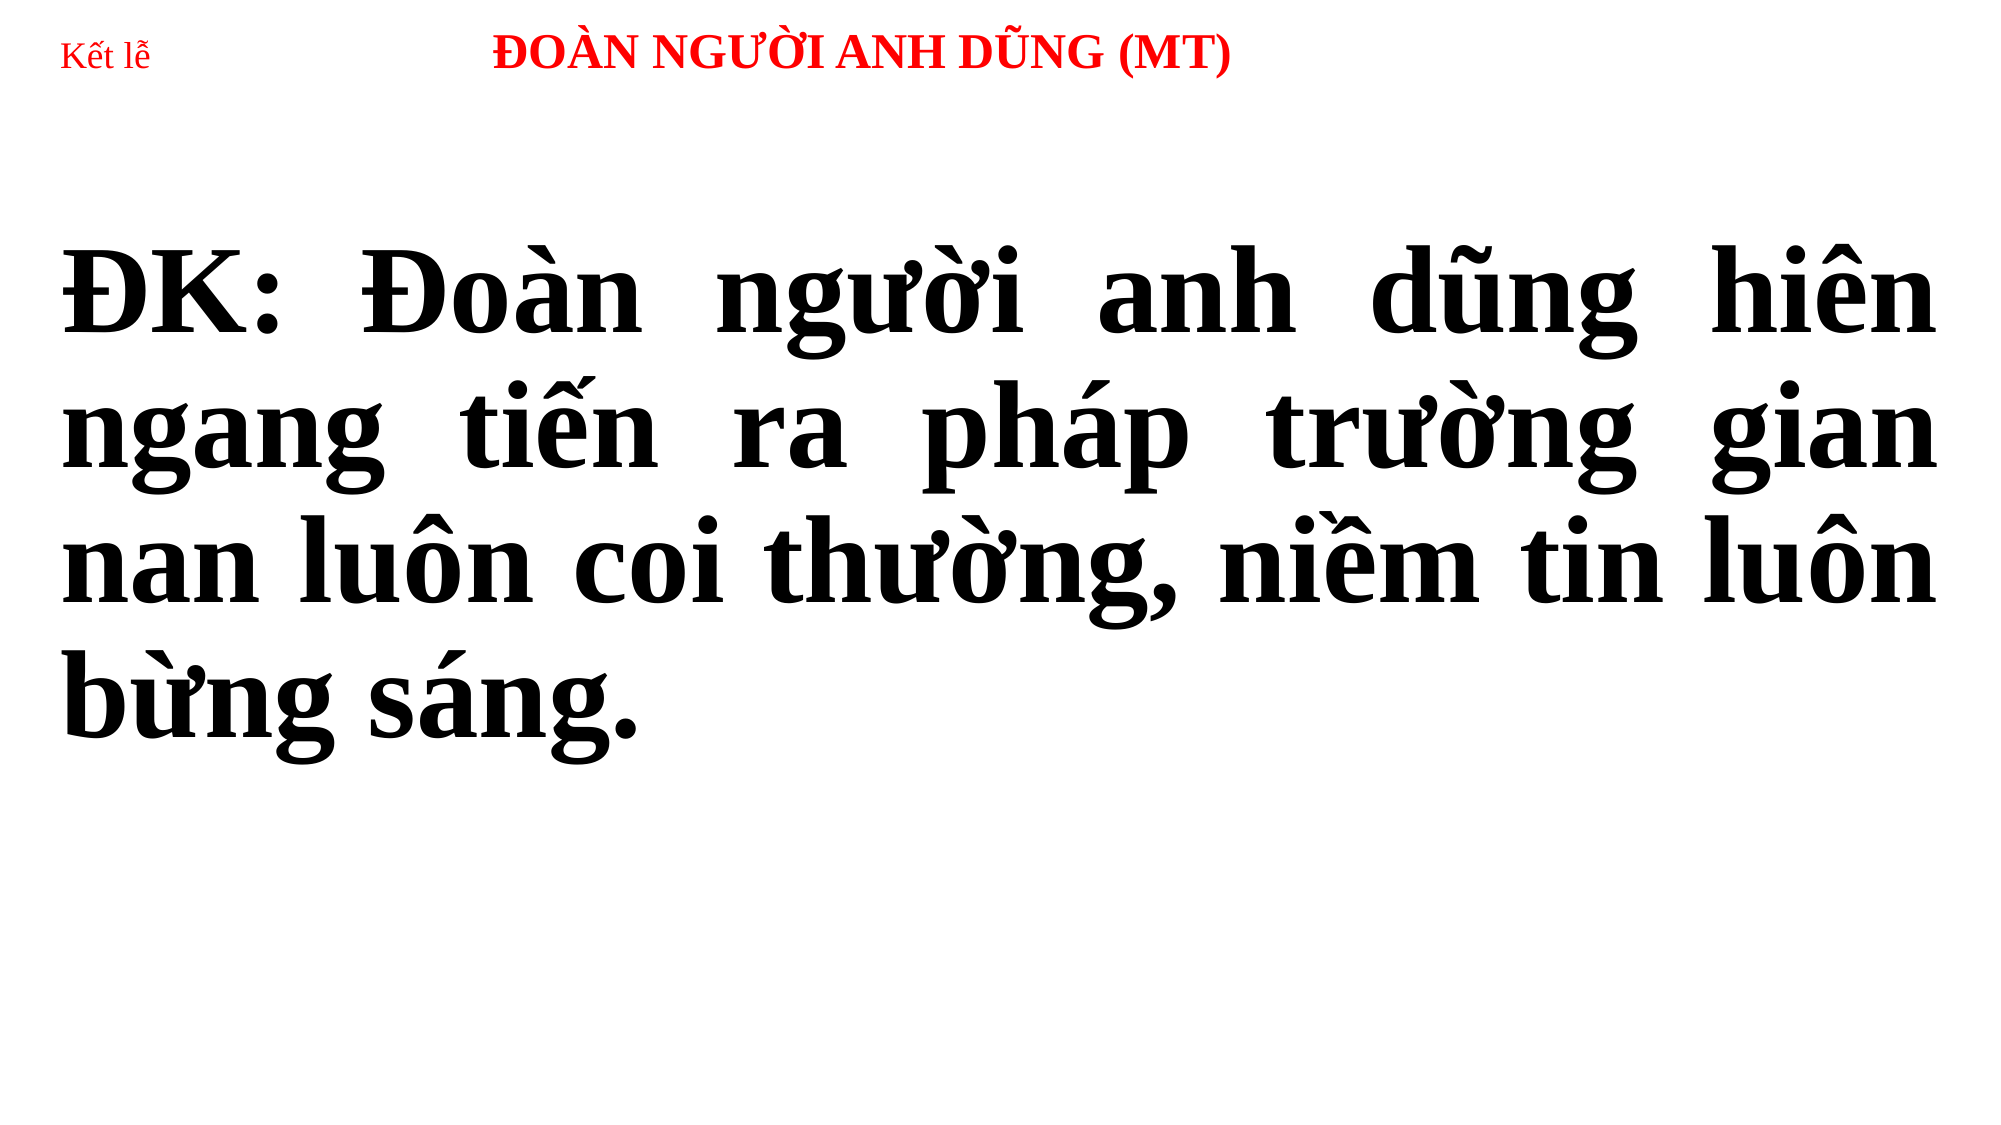

# Kết lễ                                    ĐOÀN NGƯỜI ANH DŨNG (MT)
ĐK: Đoàn người anh dũng hiên ngang tiến ra pháp trường gian nan luôn coi thường, niềm tin luôn bừng sáng.